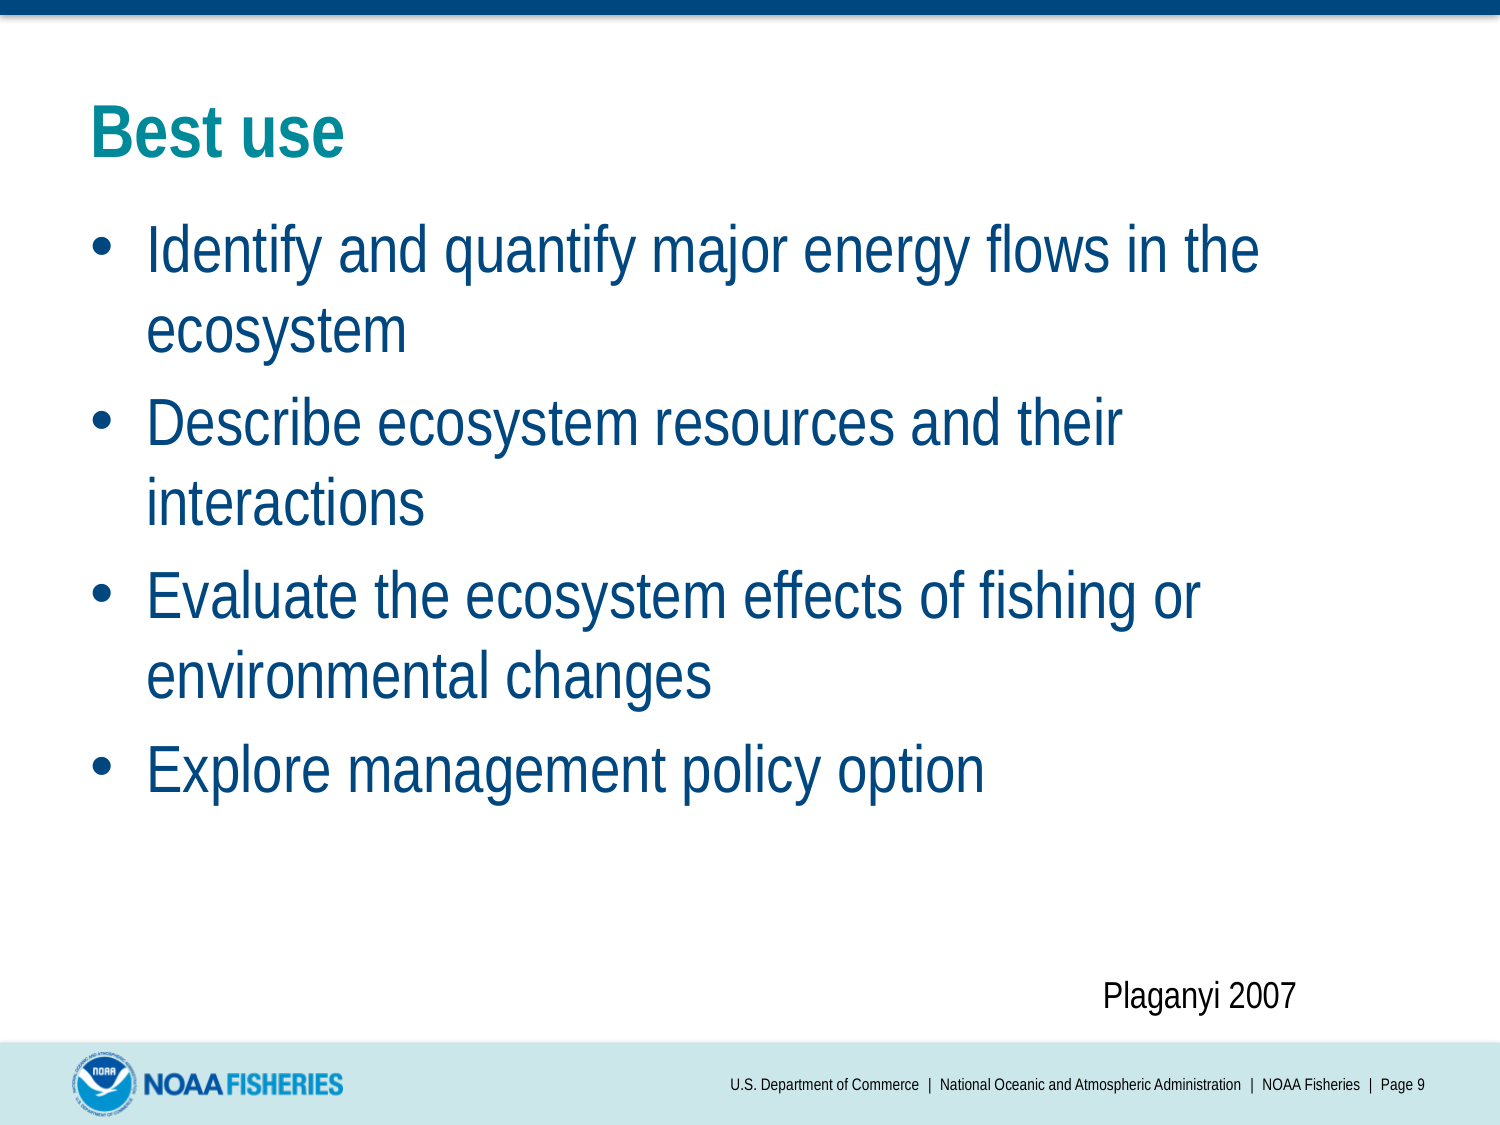

# Best use
Identify and quantify major energy flows in the ecosystem
Describe ecosystem resources and their interactions
Evaluate the ecosystem effects of fishing or environmental changes
Explore management policy option
Plaganyi 2007
U.S. Department of Commerce | National Oceanic and Atmospheric Administration | NOAA Fisheries | Page 9